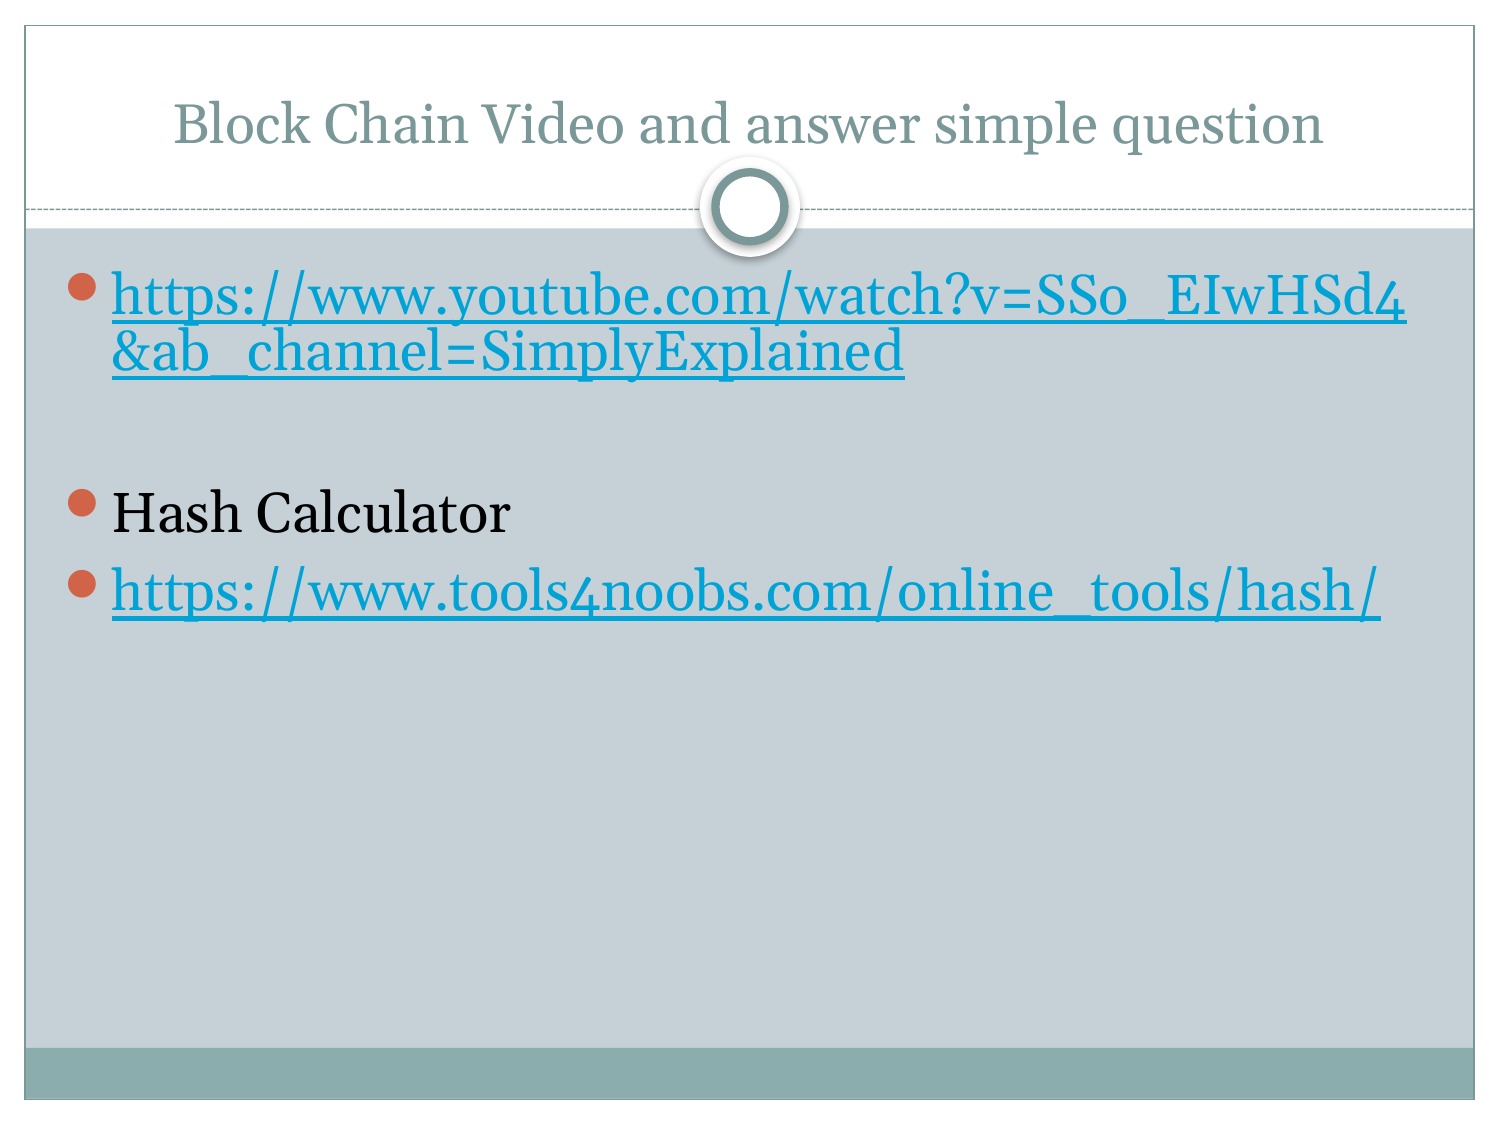

# Block Chain Video and answer simple question
https://www.youtube.com/watch?v=SSo_EIwHSd4&ab_channel=SimplyExplained

Hash Calculator
https://www.tools4noobs.com/online_tools/hash/